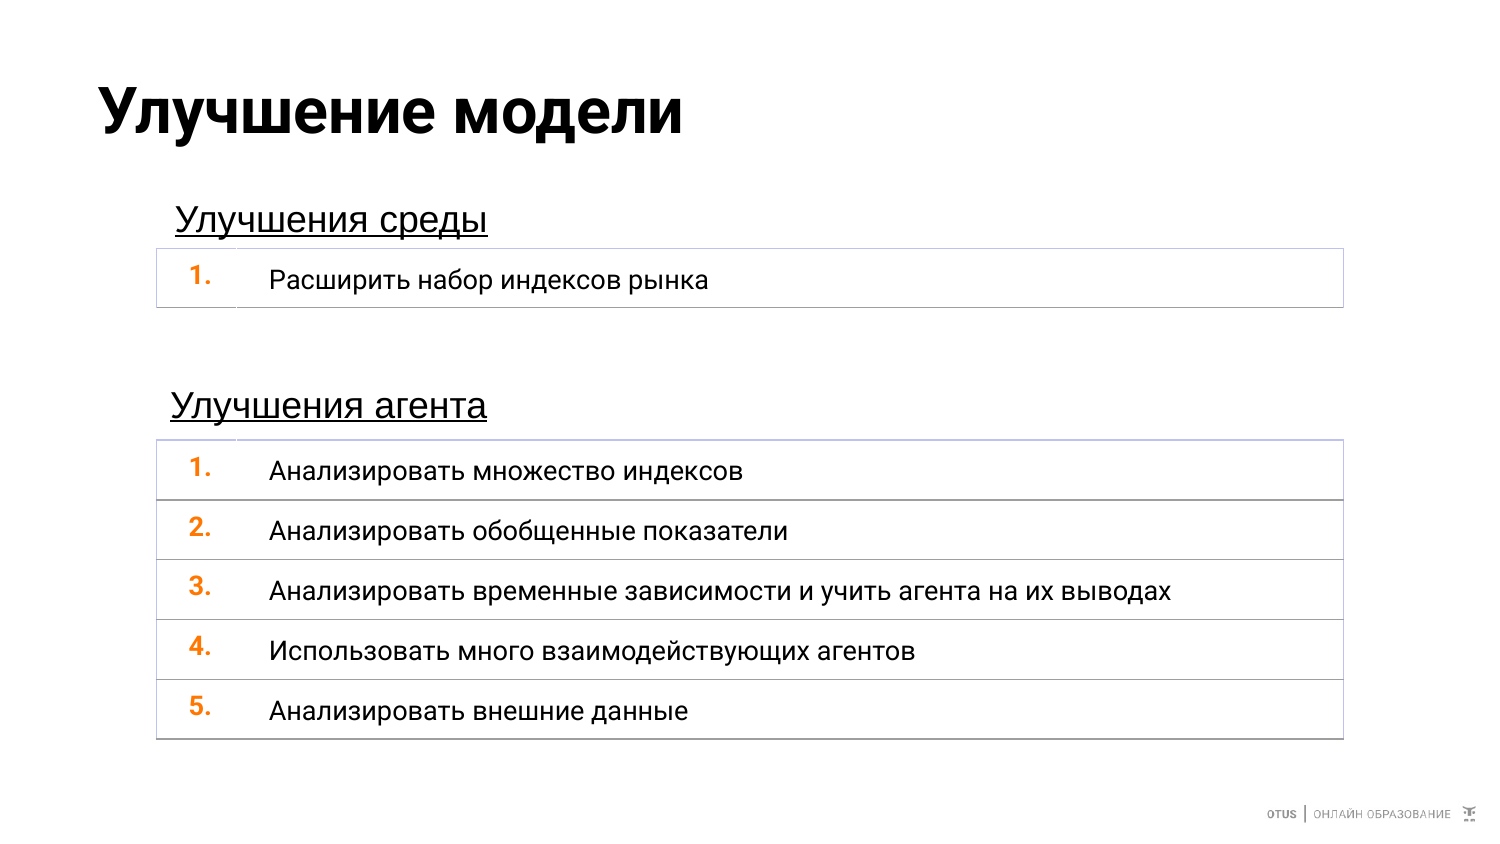

# Улучшение модели

Улучшения среды
| 1. | Расширить набор индексов рынка |
| --- | --- |
Улучшения агента
| 1. | Анализировать множество индексов |
| --- | --- |
| 2. | Анализировать обобщенные показатели |
| 3. | Анализировать временные зависимости и учить агента на их выводах |
| 4. | Использовать много взаимодействующих агентов |
| 5. | Анализировать внешние данные |